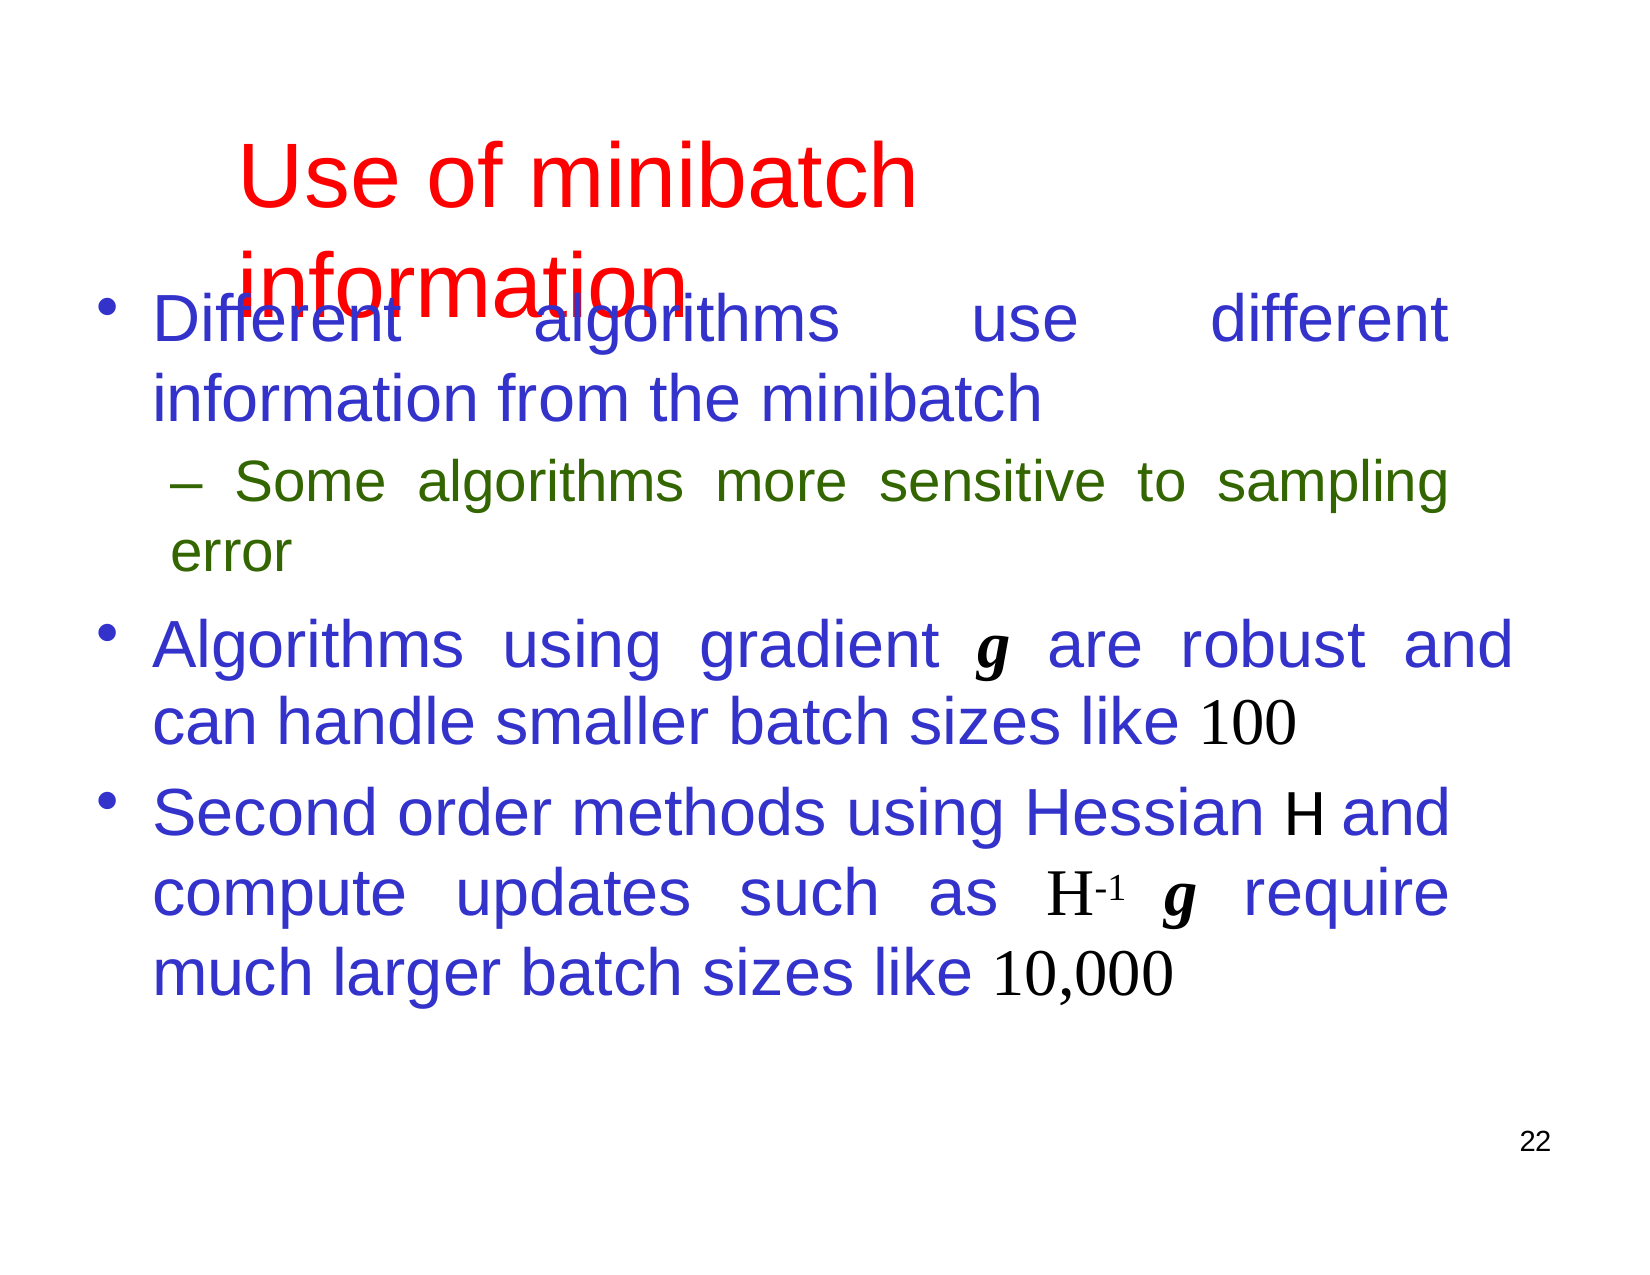

# Use of minibatch information
Different algorithms use different information from the minibatch
– Some algorithms more sensitive to sampling error
Algorithms using gradient g are robust and can handle smaller batch sizes like 100
Second order methods using Hessian H and compute updates such as H-1 g require much larger batch sizes like 10,000
22